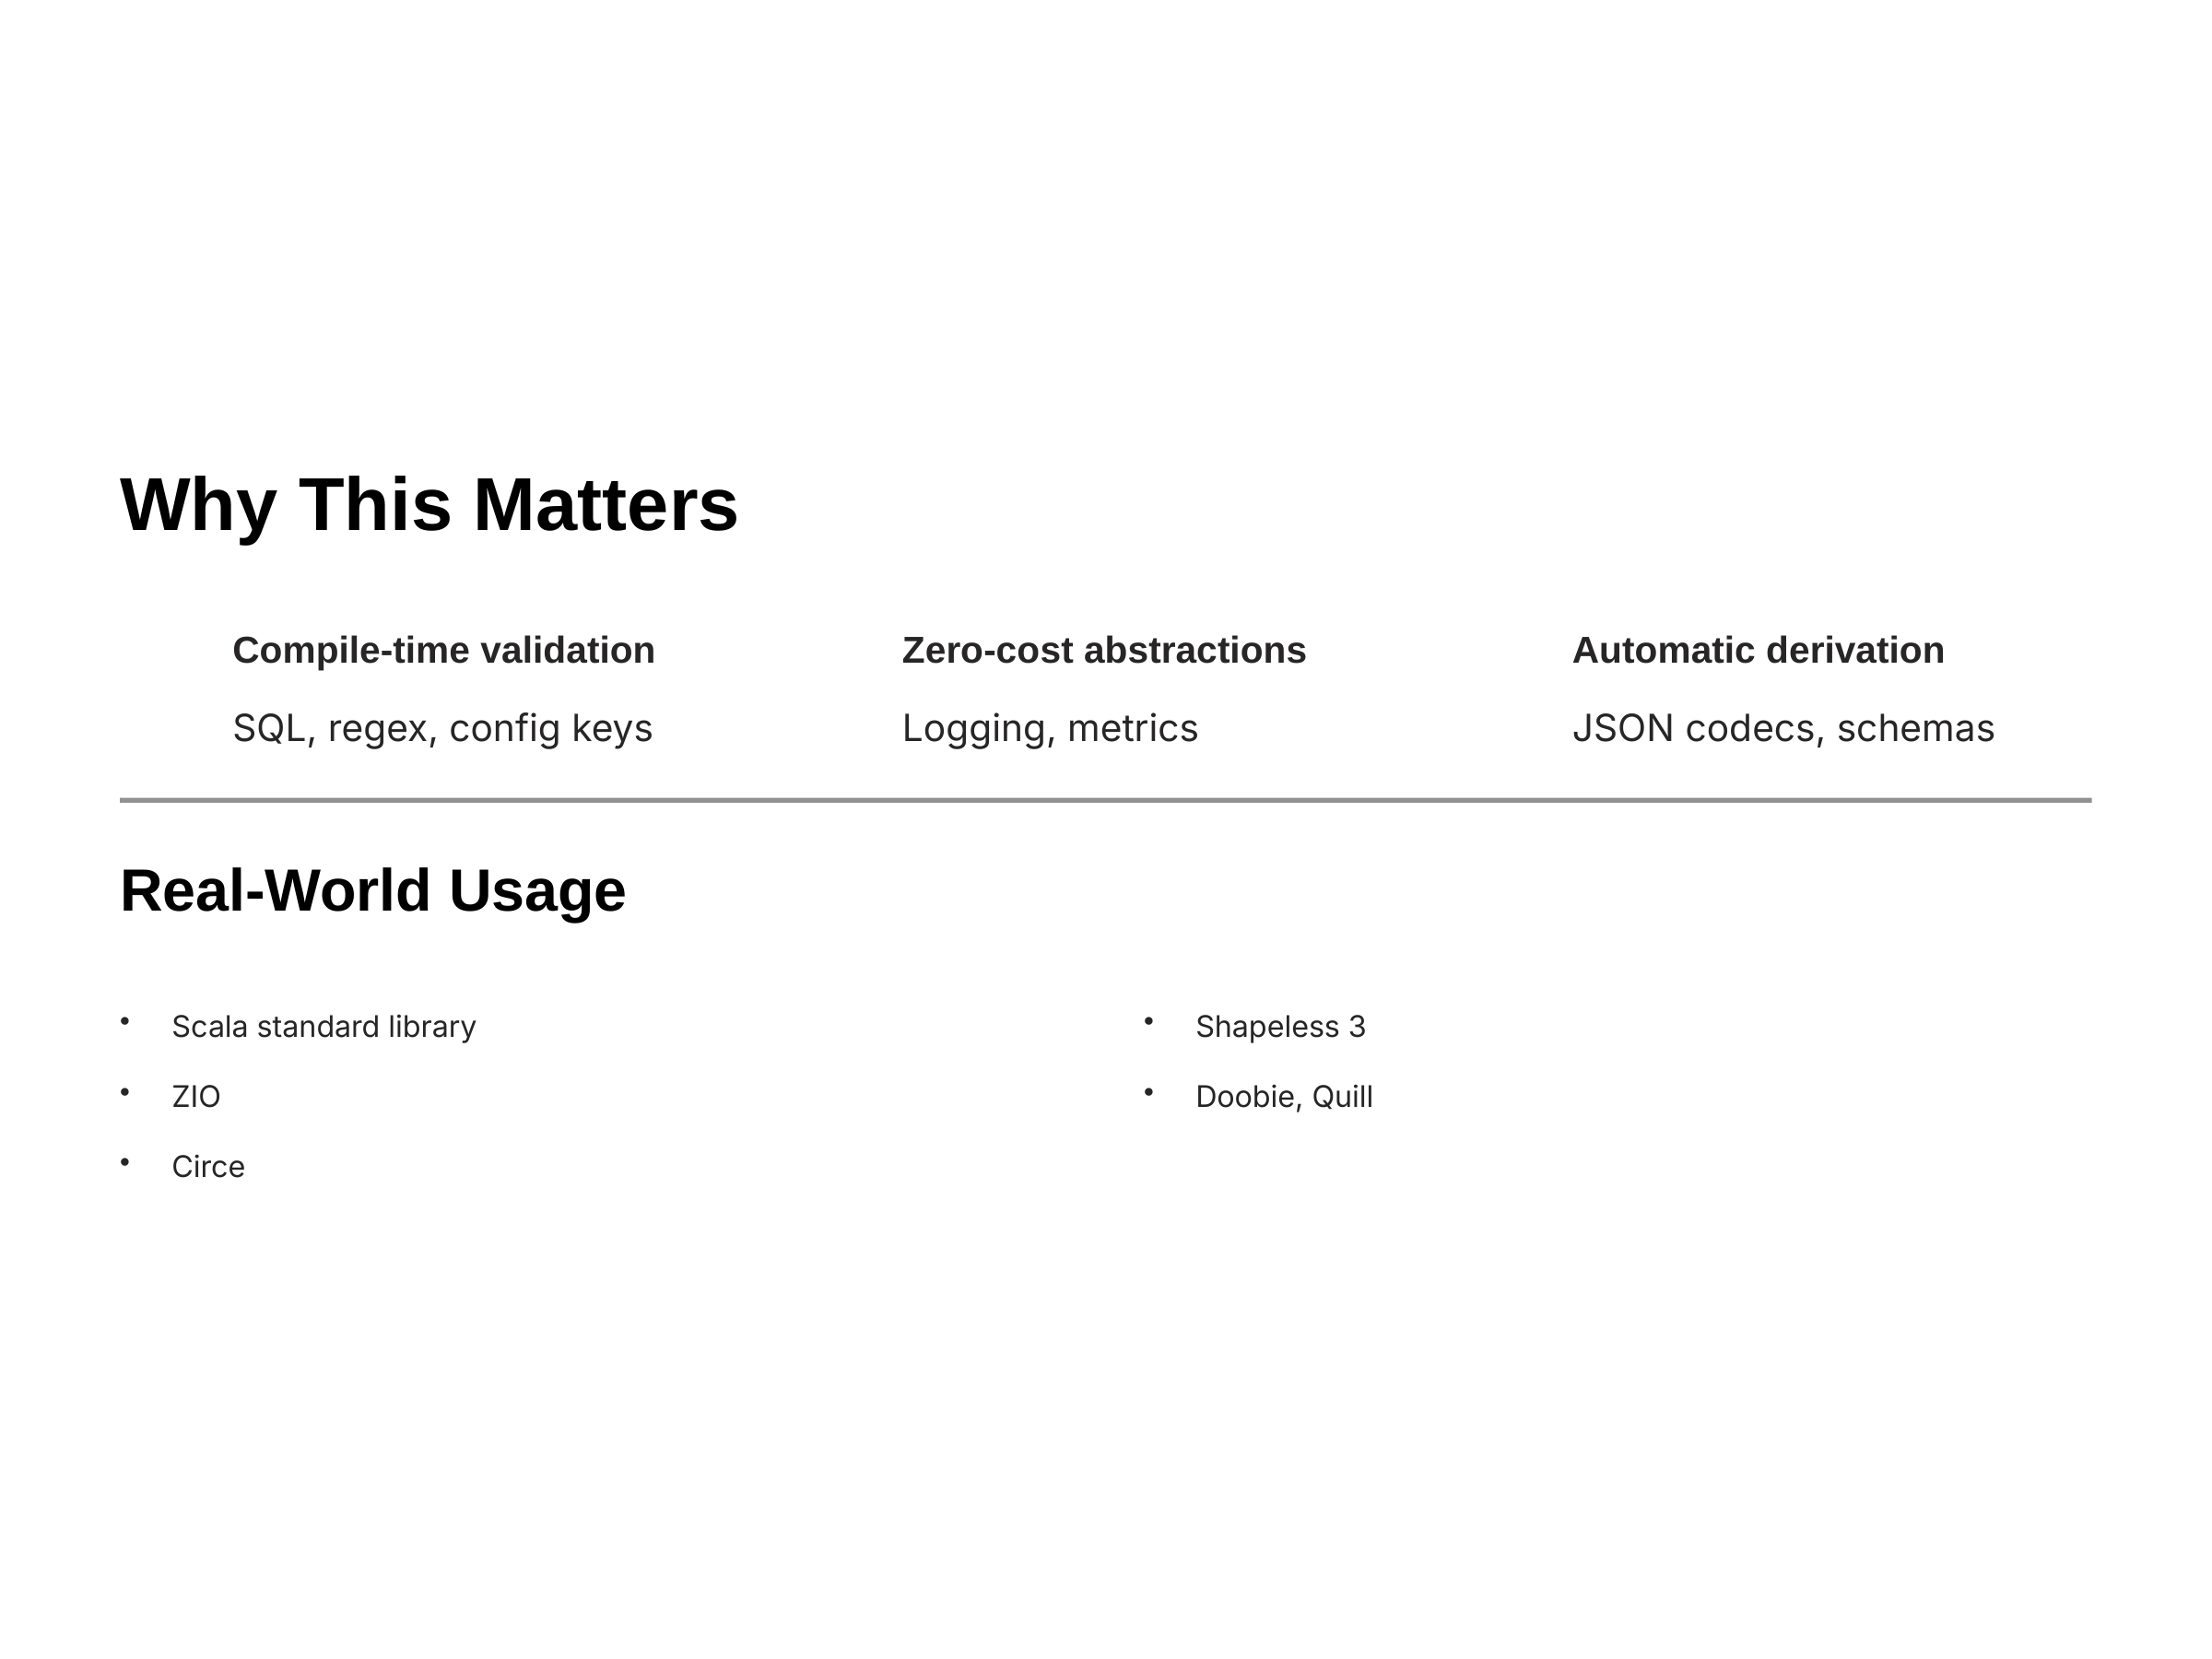

Why This Matters
Compile-time validation
Zero-cost abstractions
Automatic derivation
SQL, regex, config keys
Logging, metrics
JSON codecs, schemas

Real-World Usage
Scala standard library
Shapeless 3
ZIO
Doobie, Quill
Circe